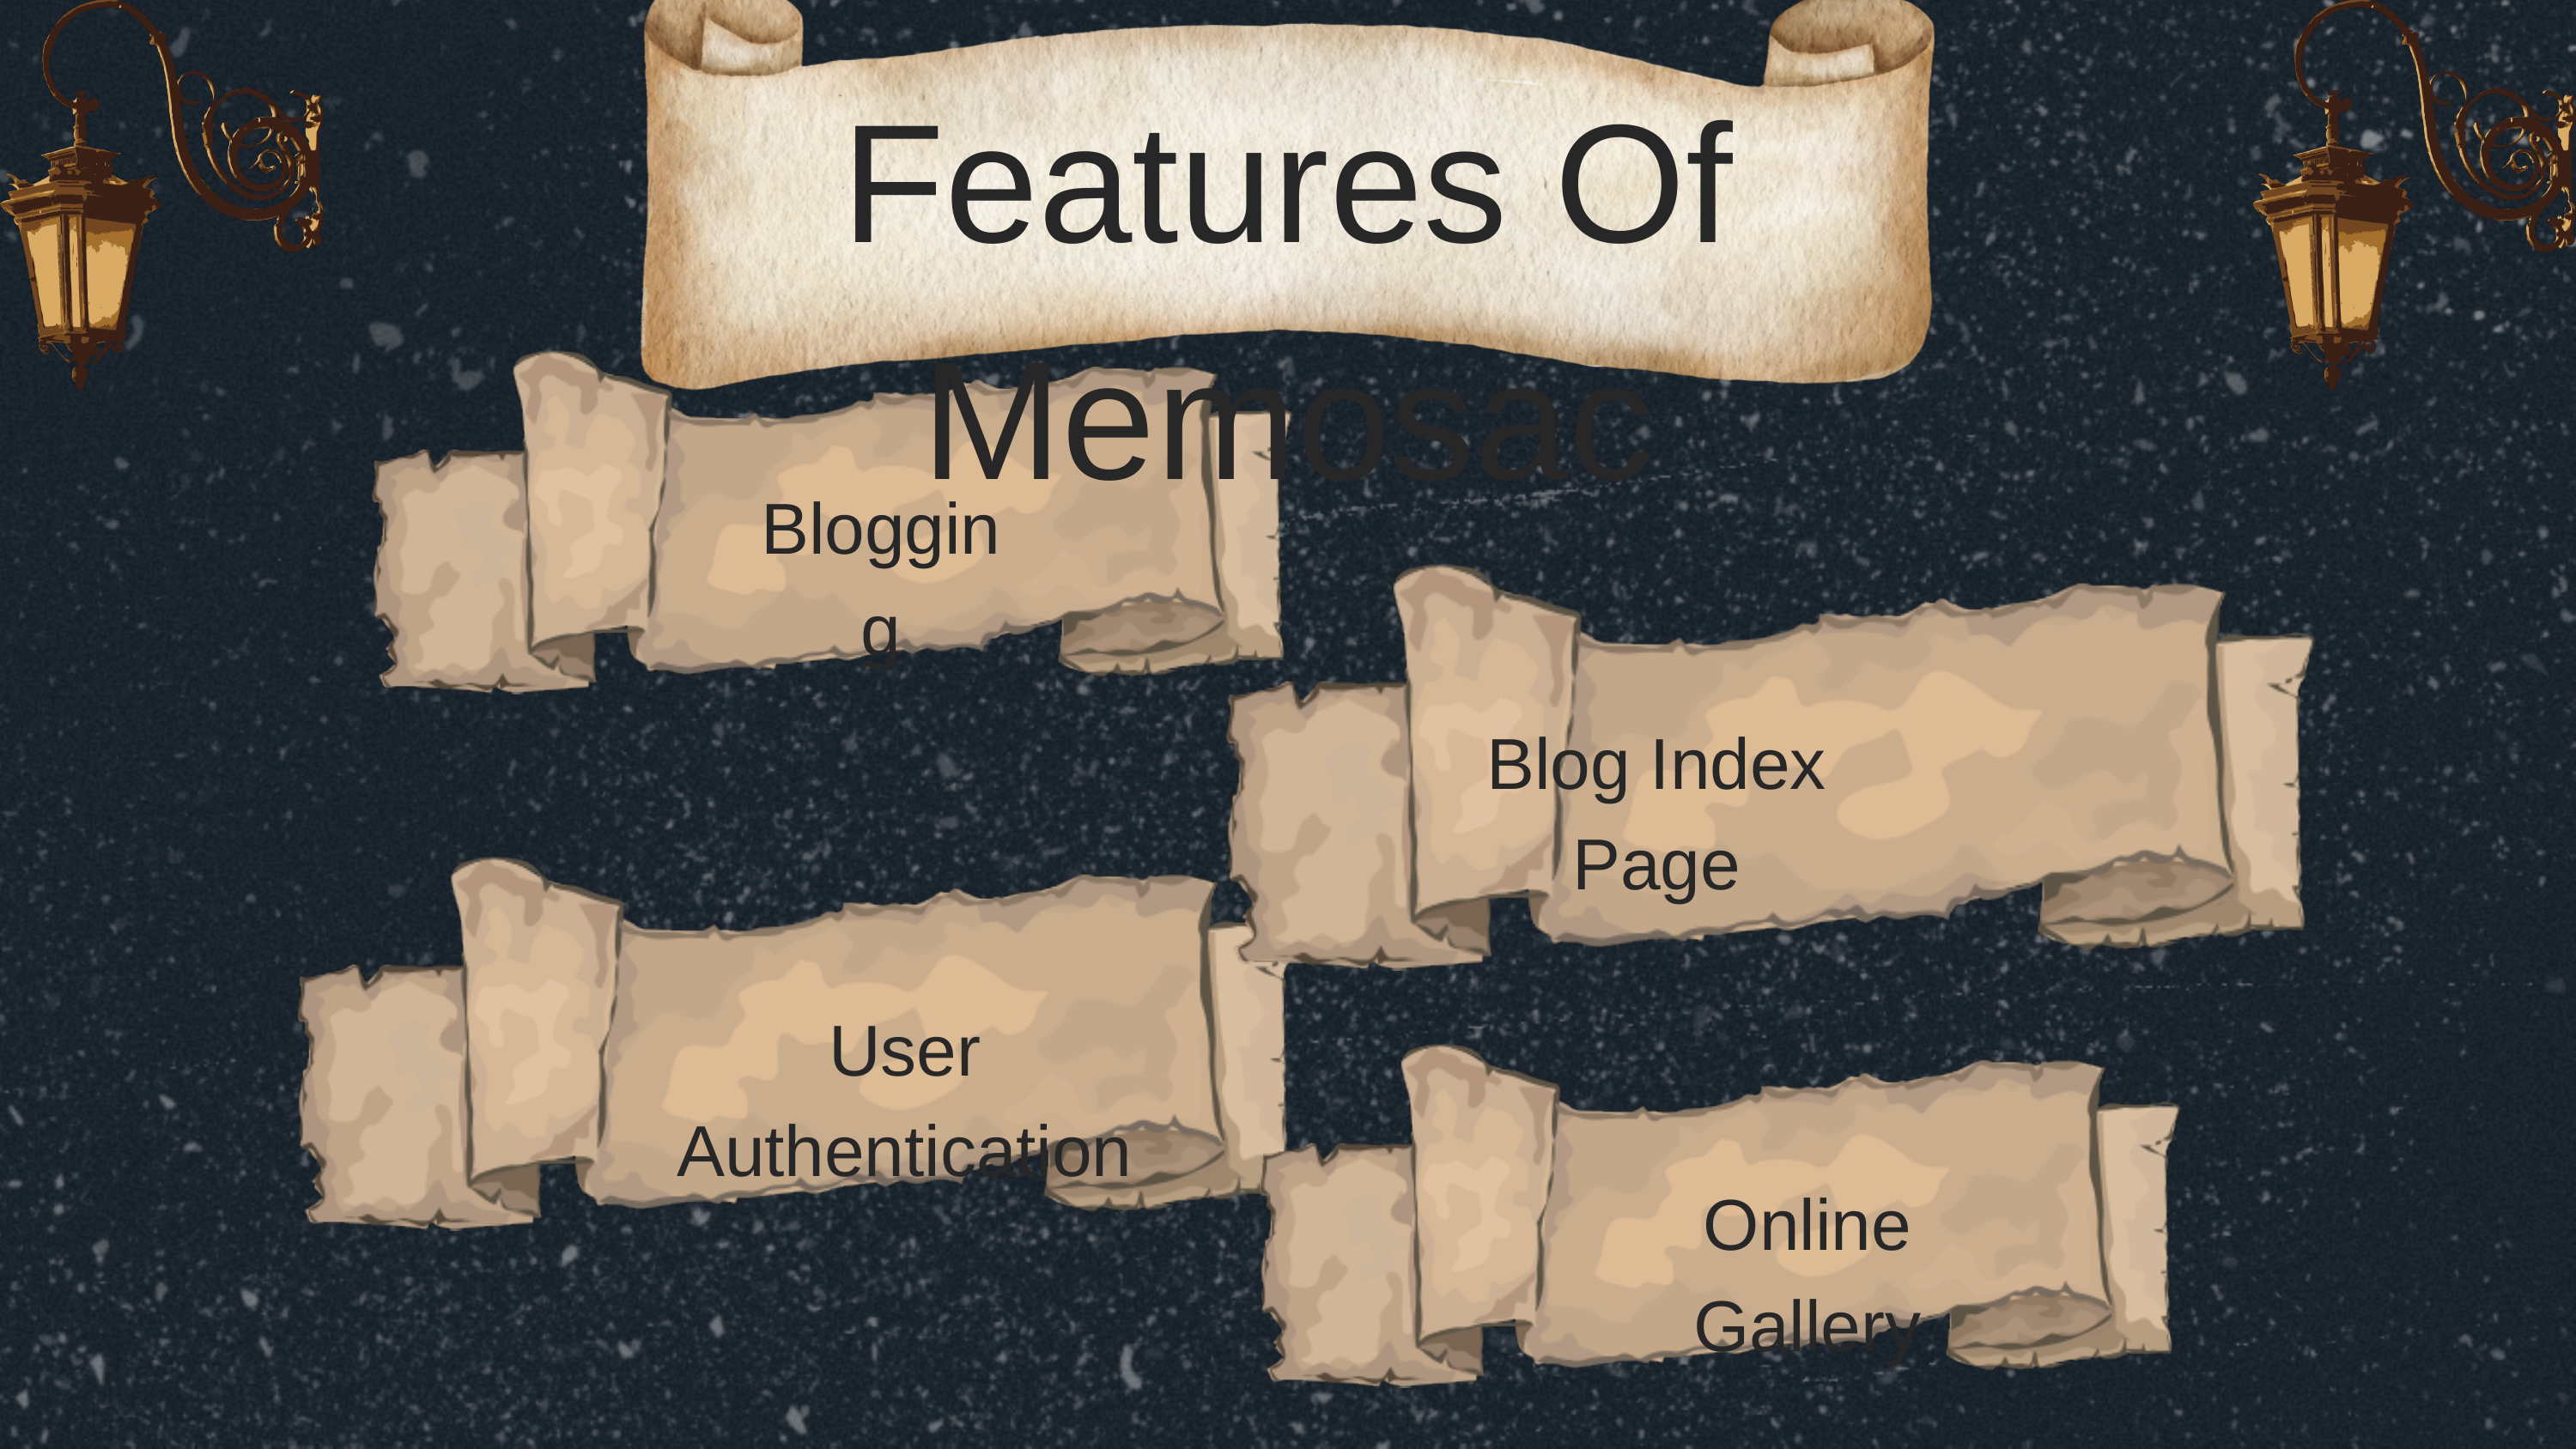

Features Of Memosac

Blogging

Blog Index Page

User Authentication

Online Gallery